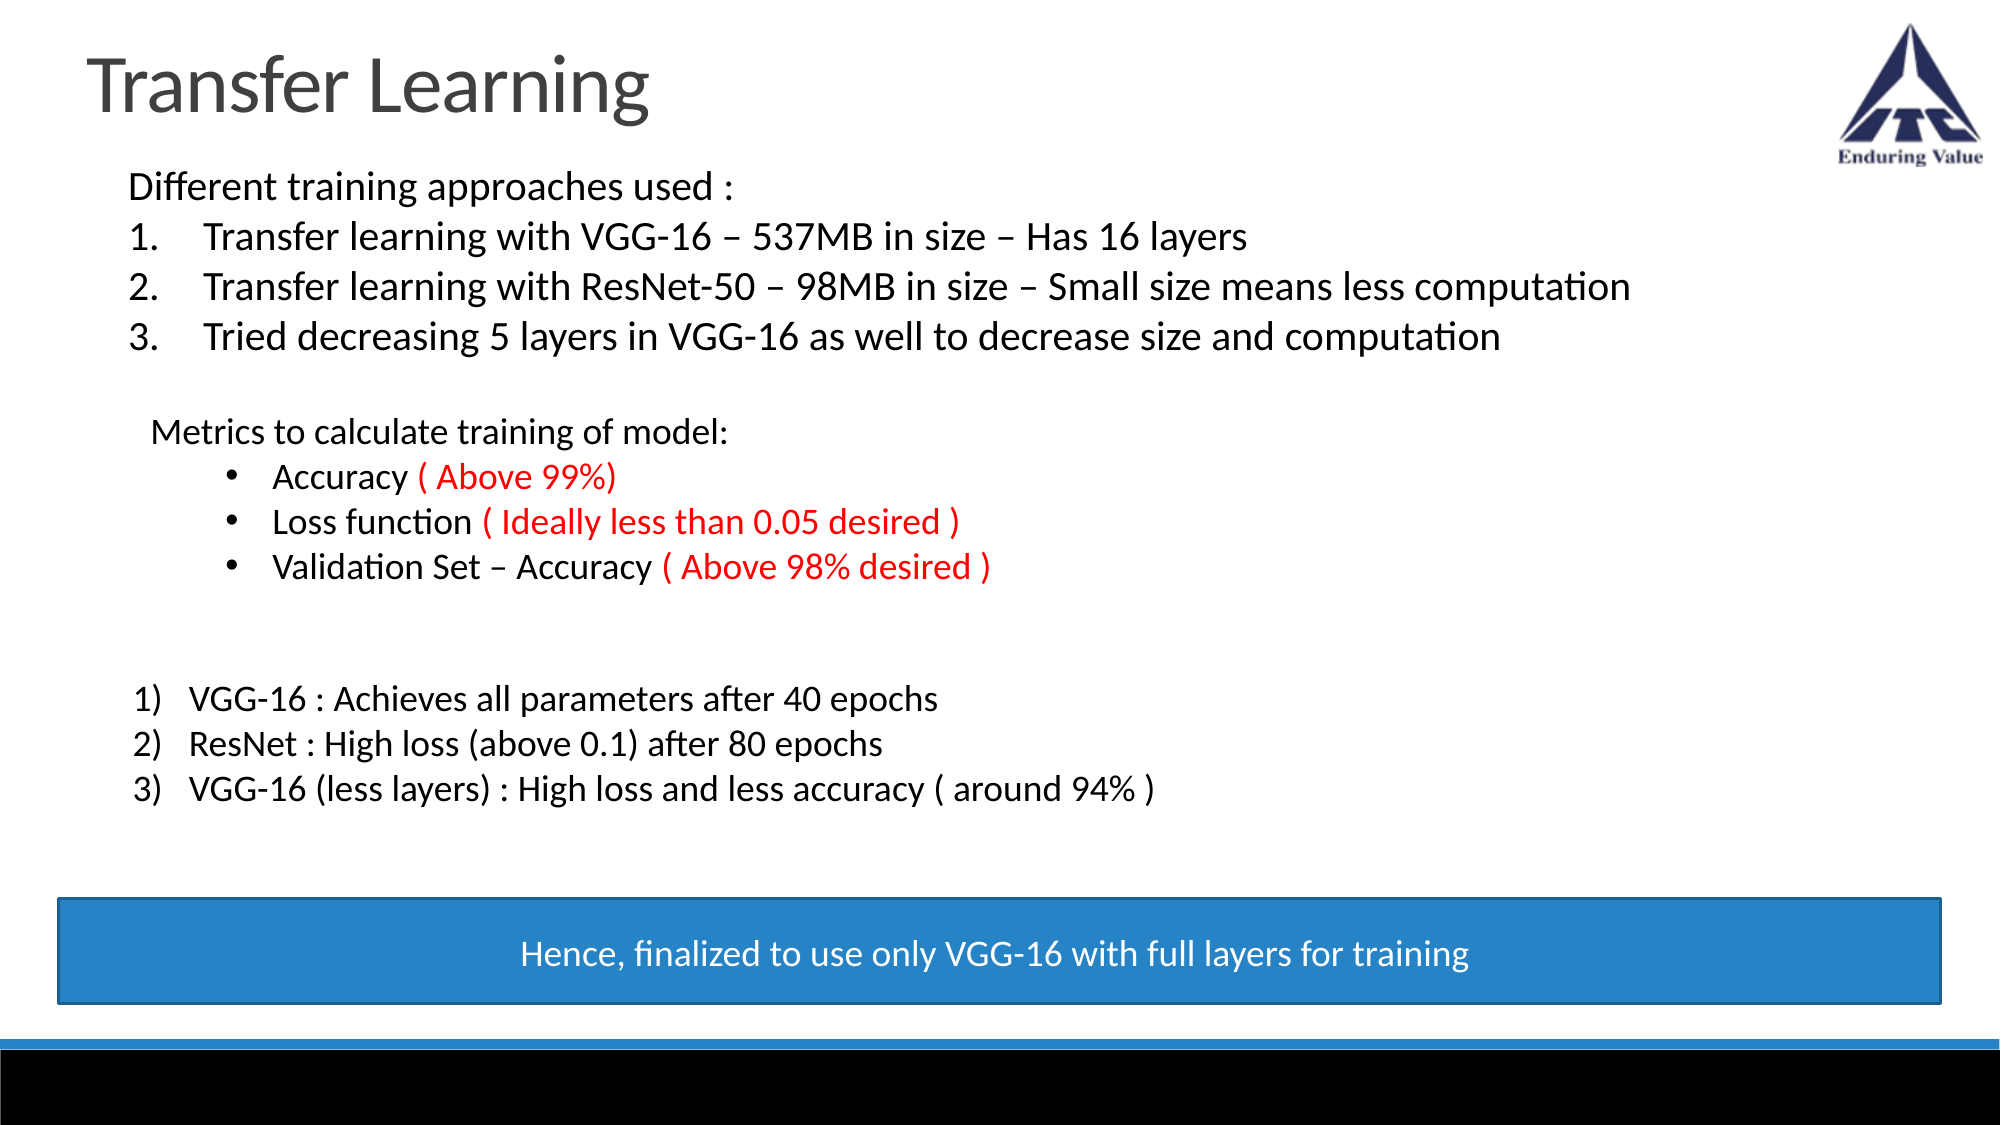

Transfer Learning
Different training approaches used :
Transfer learning with VGG-16 – 537MB in size – Has 16 layers
Transfer learning with ResNet-50 – 98MB in size – Small size means less computation
Tried decreasing 5 layers in VGG-16 as well to decrease size and computation

Metrics to calculate training of model:
Accuracy ( Above 99%)
Loss function ( Ideally less than 0.05 desired )
Validation Set – Accuracy ( Above 98% desired )
VGG-16 : Achieves all parameters after 40 epochs
ResNet : High loss (above 0.1) after 80 epochs
VGG-16 (less layers) : High loss and less accuracy ( around 94% )
Hence, finalized to use only VGG-16 with full layers for training